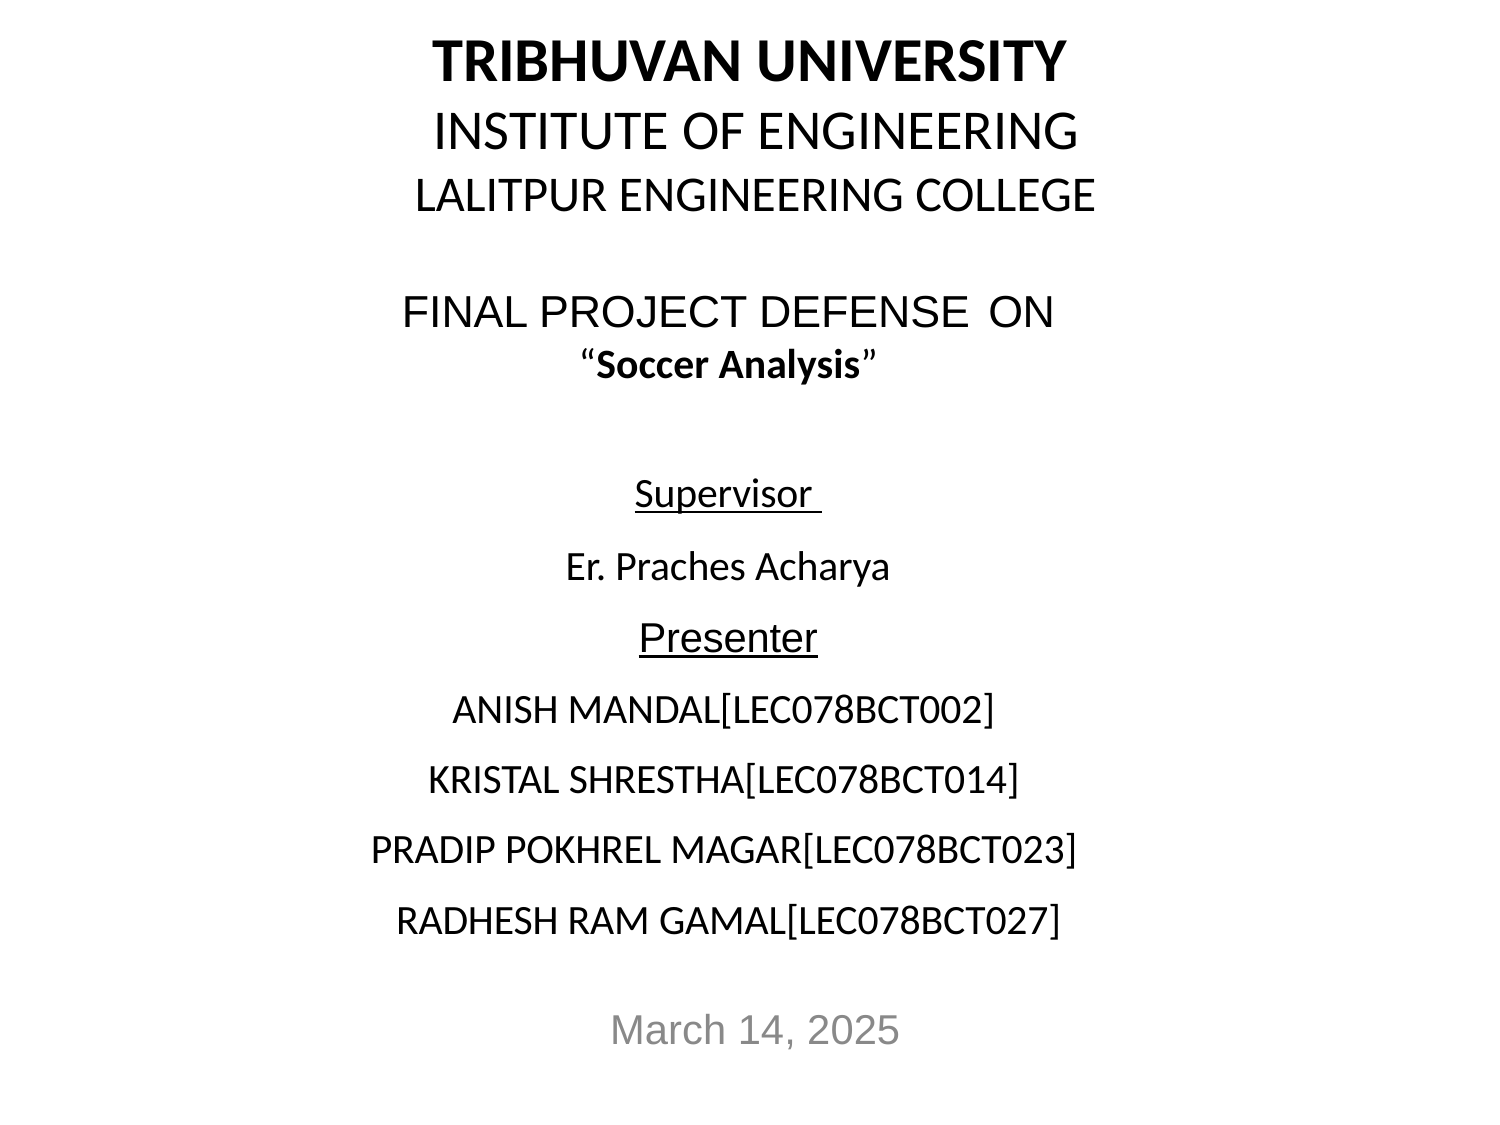

# Tribhuvan university institute of engineering Lalitpur engineering college
FINAL PROJECT DEFENSE ON
“Soccer Analysis”
Supervisor
Er. Praches Acharya
Presenter
ANISH MANDAL[LEC078BCT002]
KRISTAL SHRESTHA[LEC078BCT014]
PRADIP POKHREL MAGAR[LEC078BCT023]
RADHESH RAM GAMAL[LEC078BCT027]

 March 14, 2025